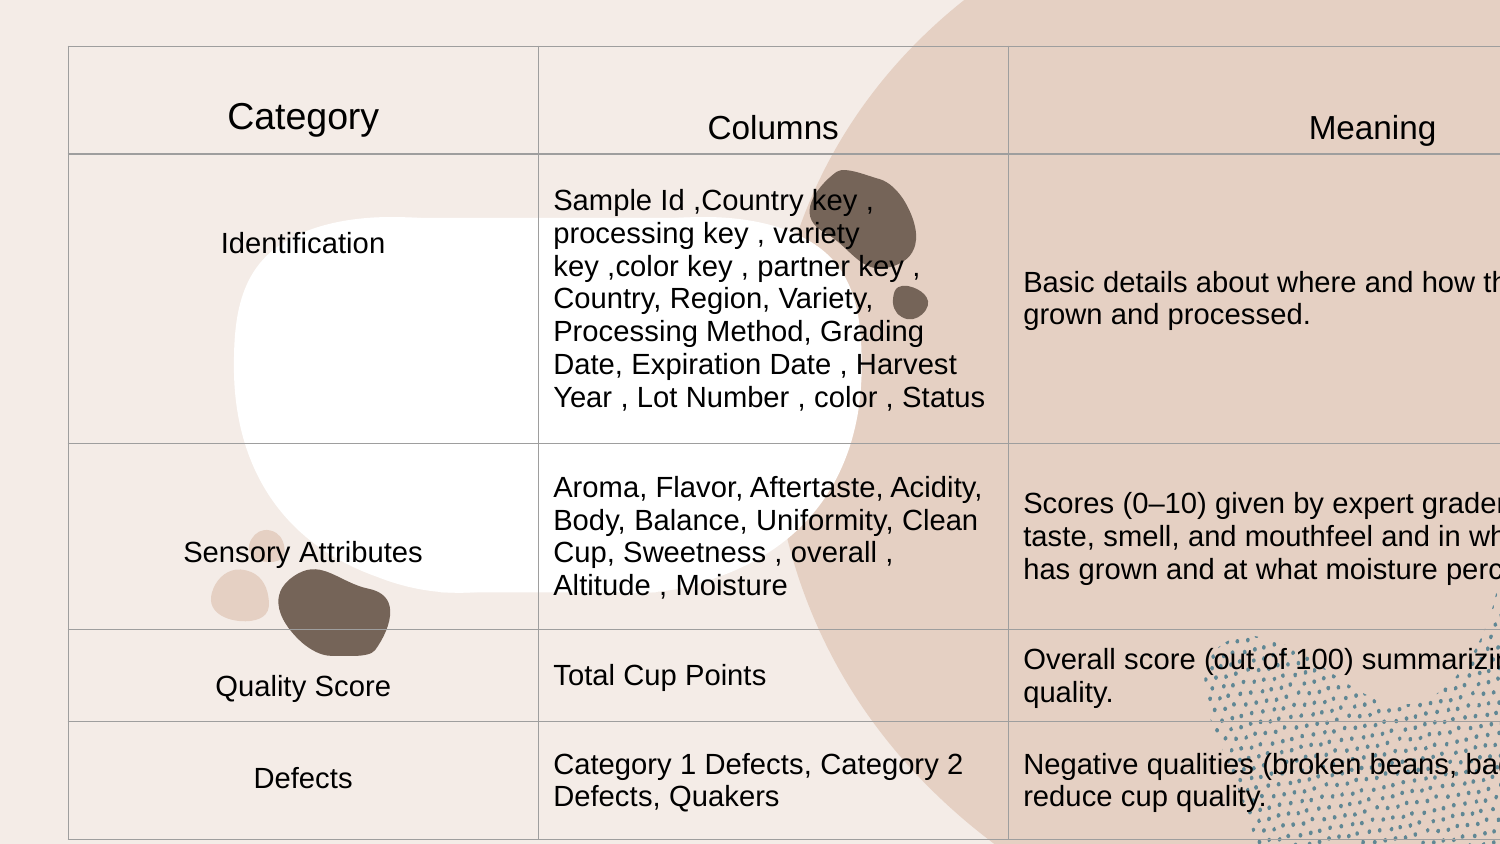

| Category | Columns | Meaning |
| --- | --- | --- |
| Identification | Sample Id ,Country key , processing key , variety key ,color key , partner key , Country, Region, Variety, Processing Method, Grading Date, Expiration Date , Harvest Year , Lot Number , color , Status | Basic details about where and how the coffee was grown and processed. |
| Sensory Attributes | Aroma, Flavor, Aftertaste, Acidity, Body, Balance, Uniformity, Clean Cup, Sweetness , overall , Altitude , Moisture | Scores (0–10) given by expert graders describing taste, smell, and mouthfeel and in which range coffee has grown and at what moisture percentage |
| Quality Score | Total Cup Points | Overall score (out of 100) summarizing the coffee’s quality. |
| Defects | Category 1 Defects, Category 2 Defects, Quakers | Negative qualities (broken beans, bad taste, etc.) that reduce cup quality. |